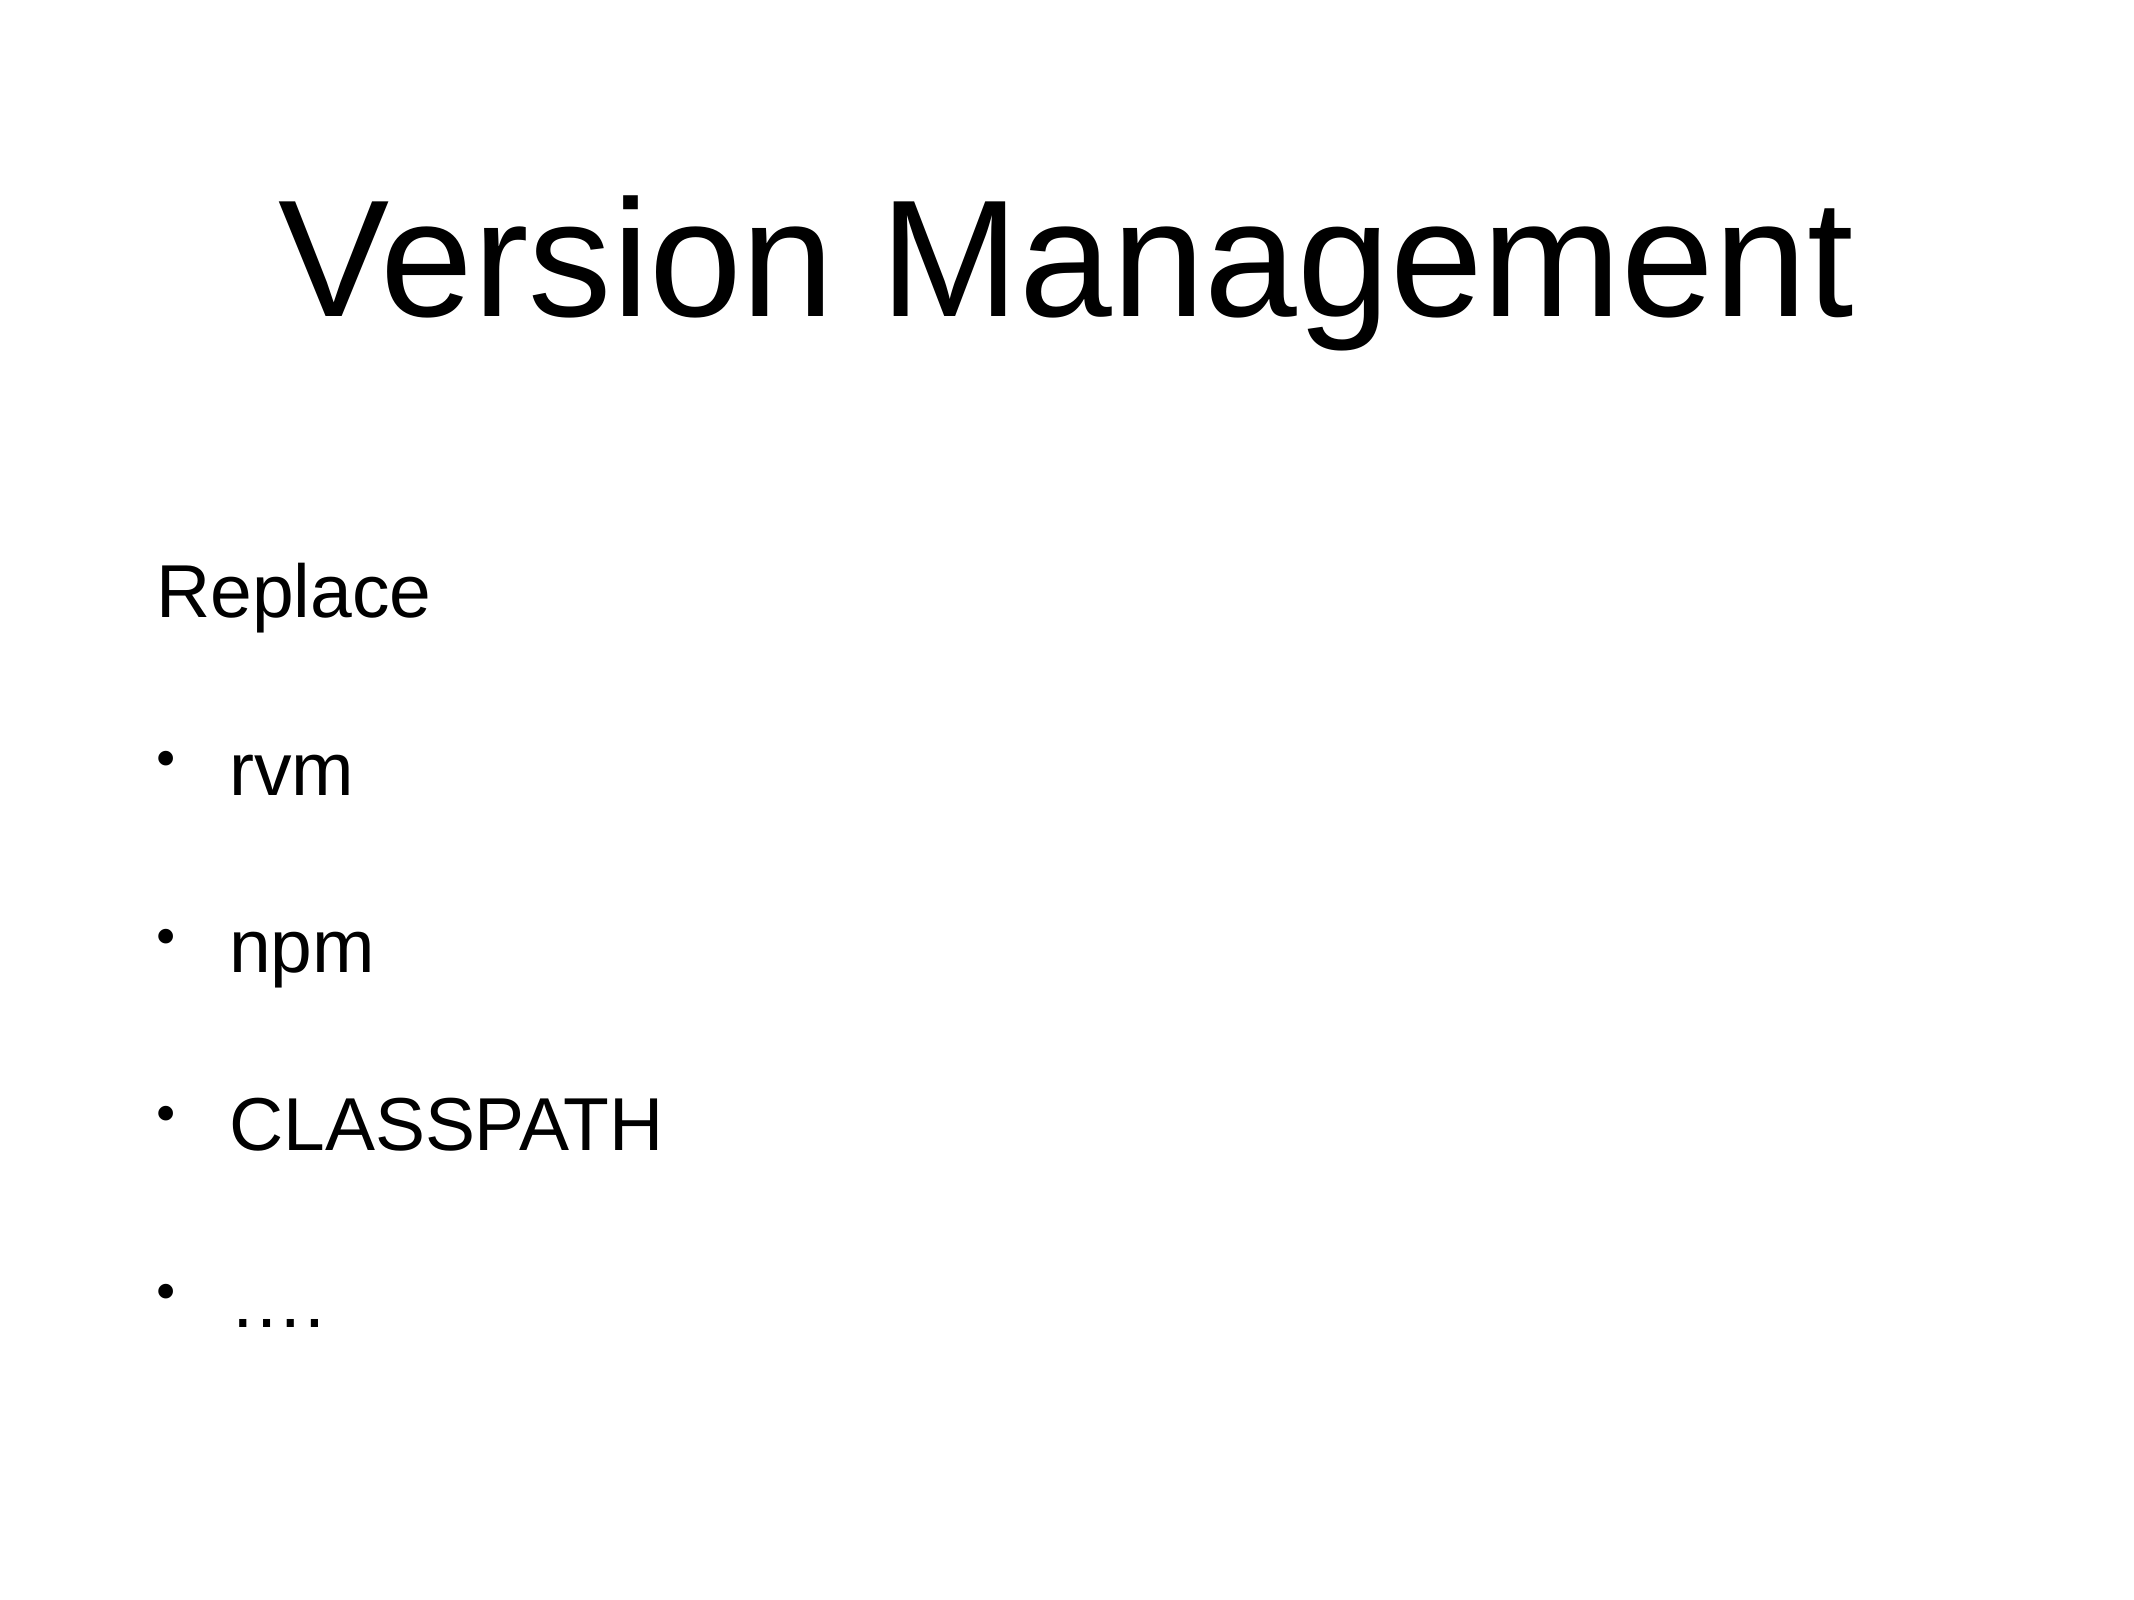

# Version Management
Replace
rvm
npm
CLASSPATH
….